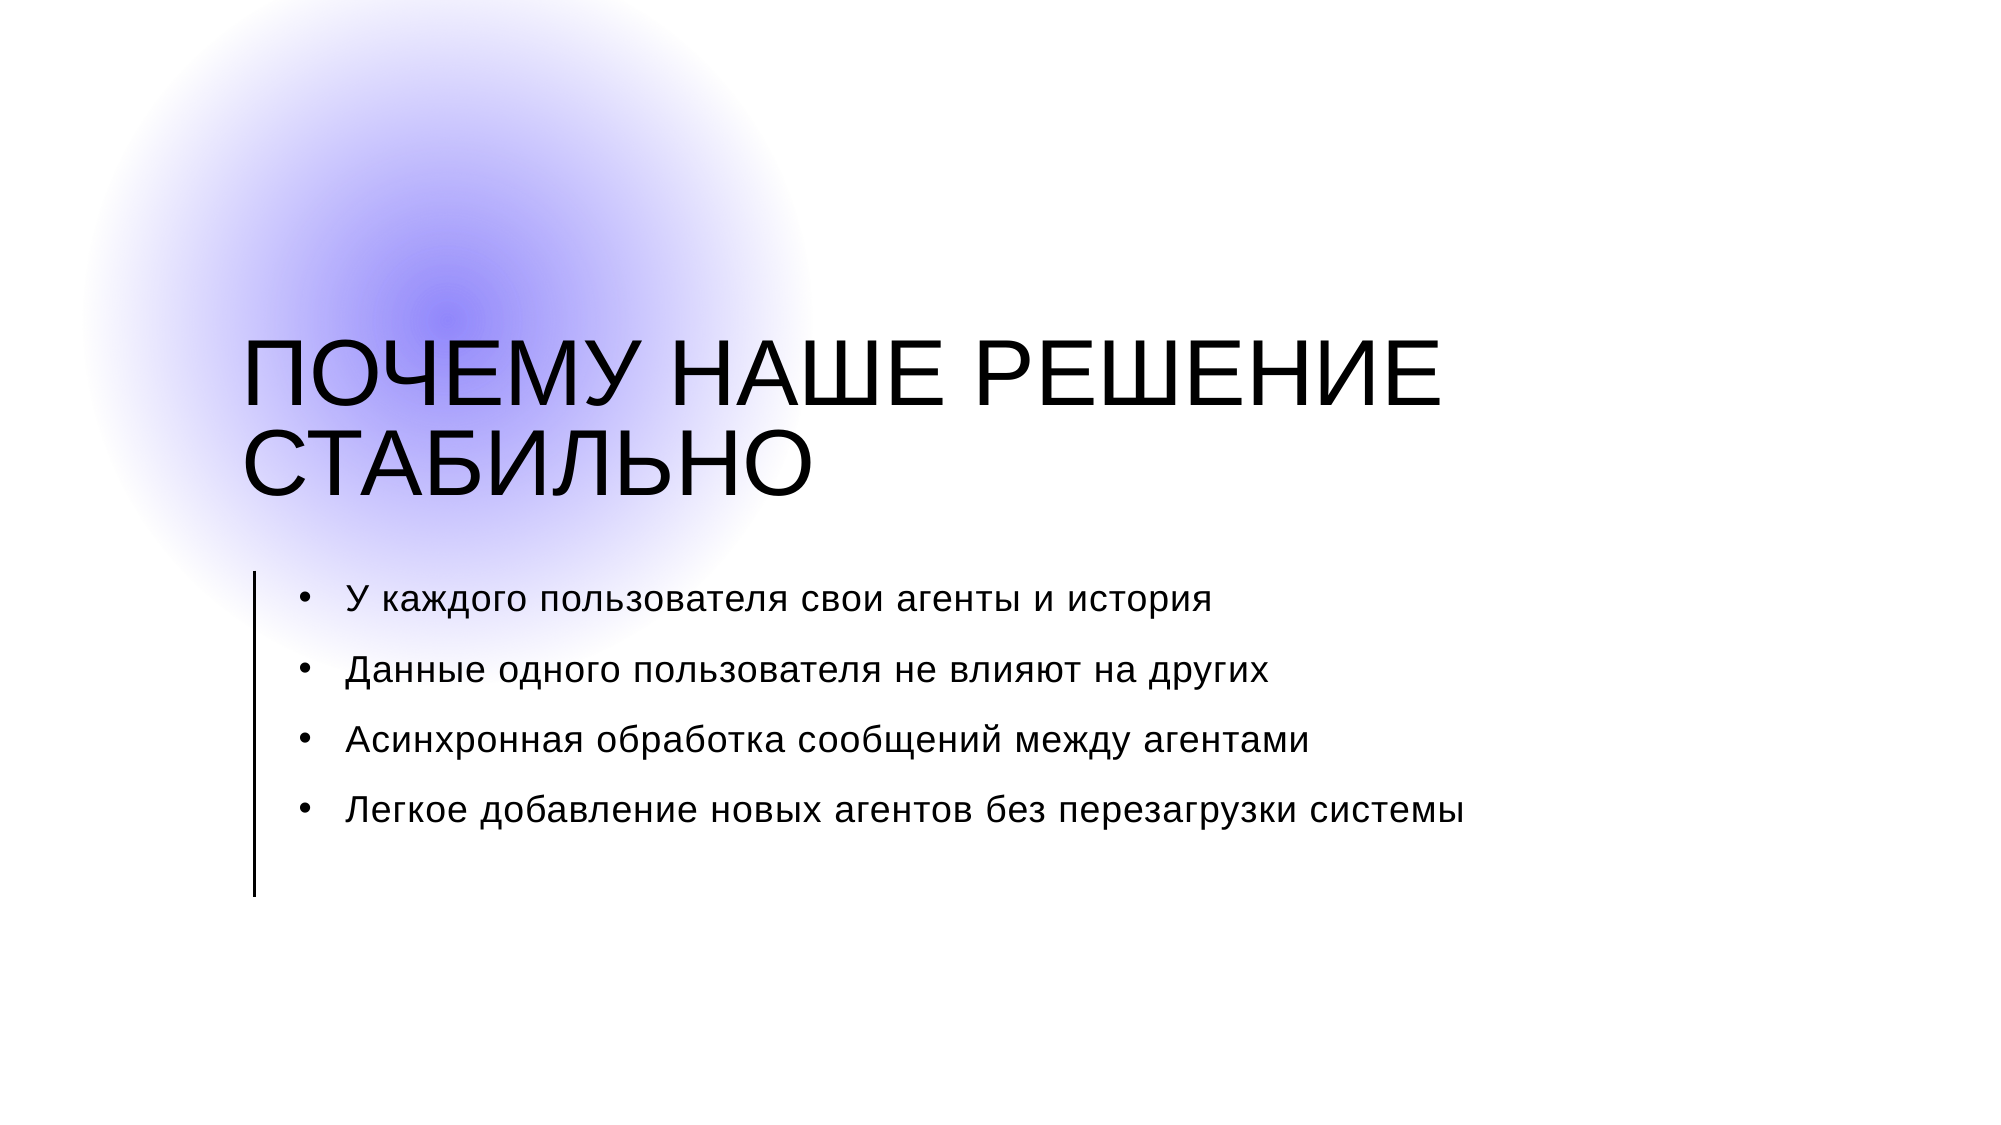

ПОЧЕМУ НАШЕ РЕШЕНИЕ СТАБИЛЬНО
# У каждого пользователя свои агенты и история
Данные одного пользователя не влияют на других
Асинхронная обработка сообщений между агентами
Легкое добавление новых агентов без перезагрузки системы